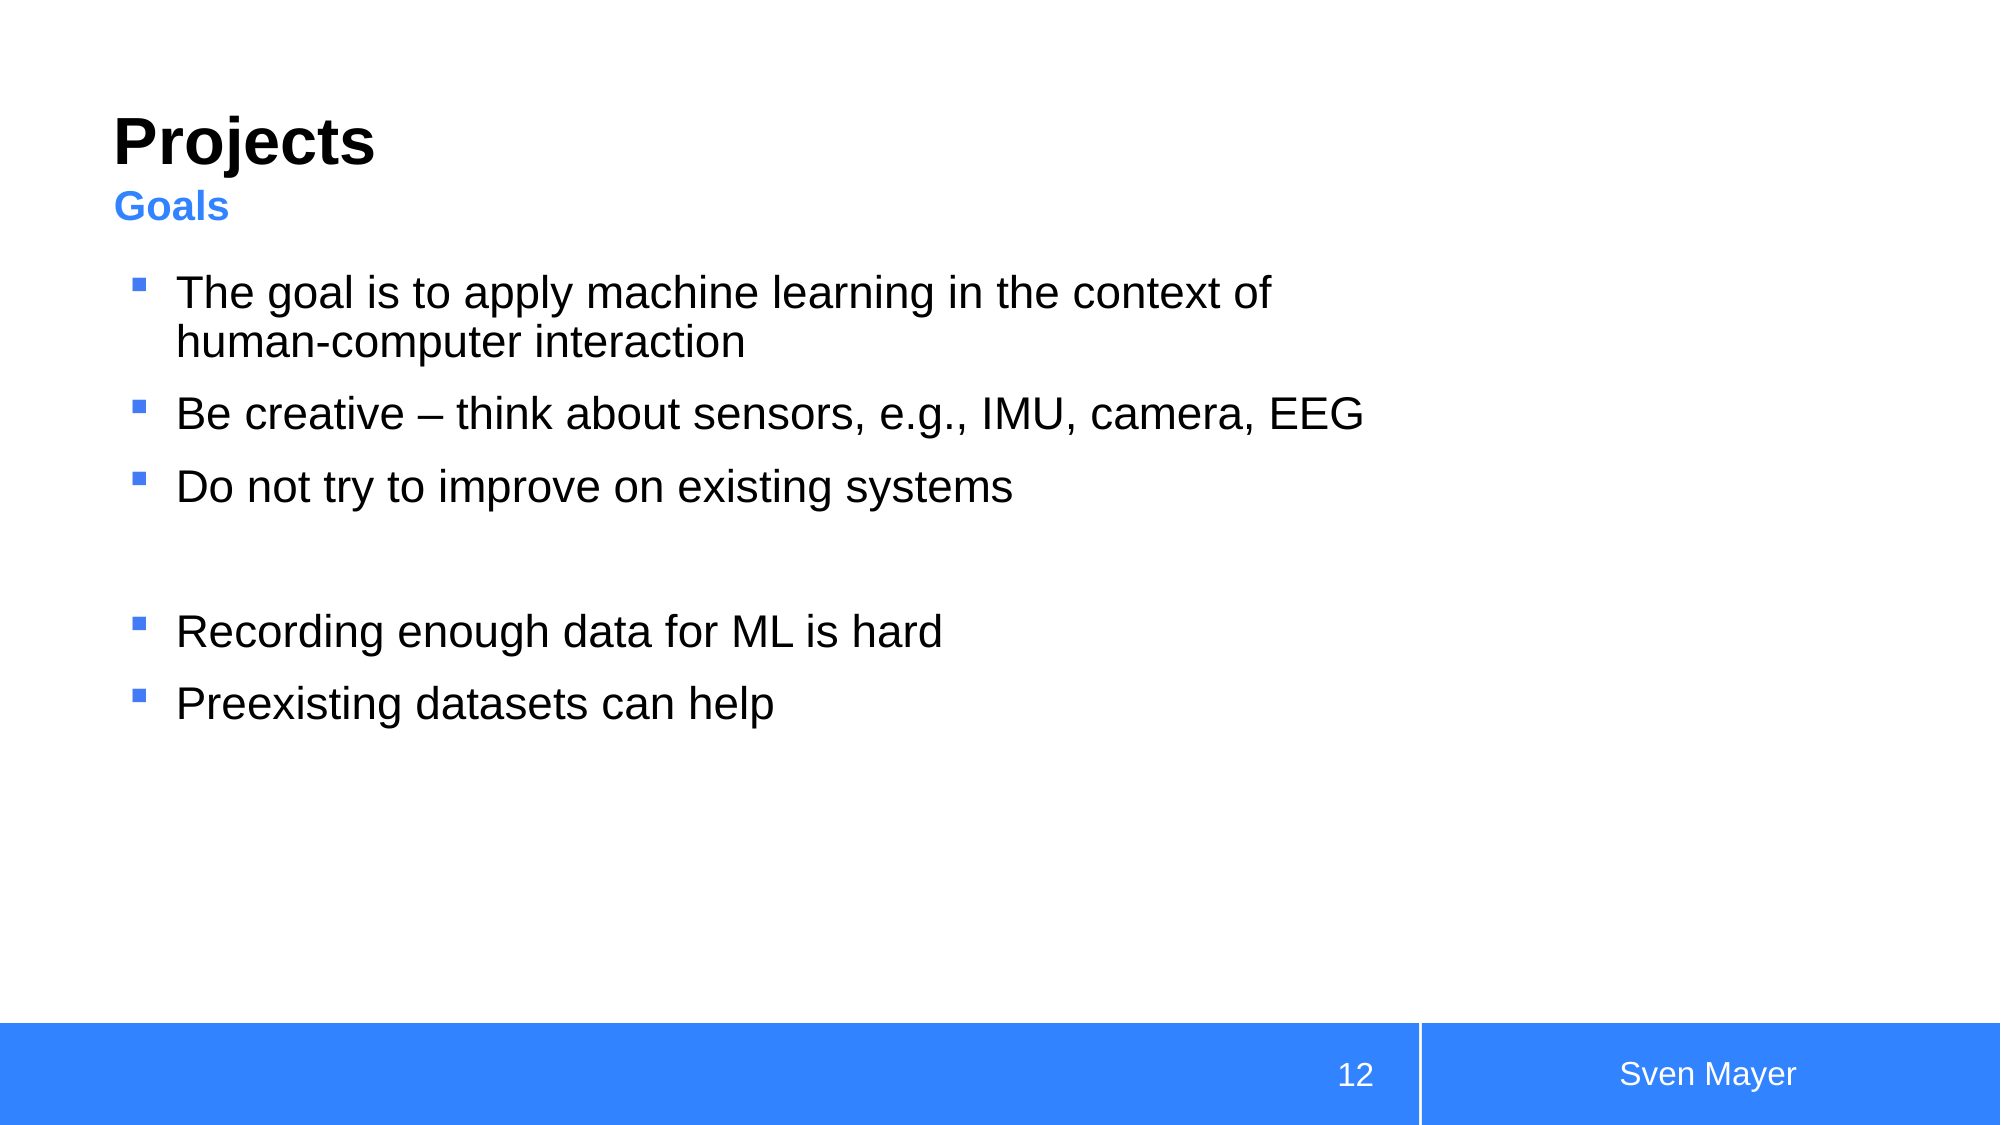

# Projects
Goals
The goal is to apply machine learning in the context of human-computer interaction
Be creative – think about sensors, e.g., IMU, camera, EEG
Do not try to improve on existing systems

Recording enough data for ML is hard
Preexisting datasets can help
Sven Mayer

12